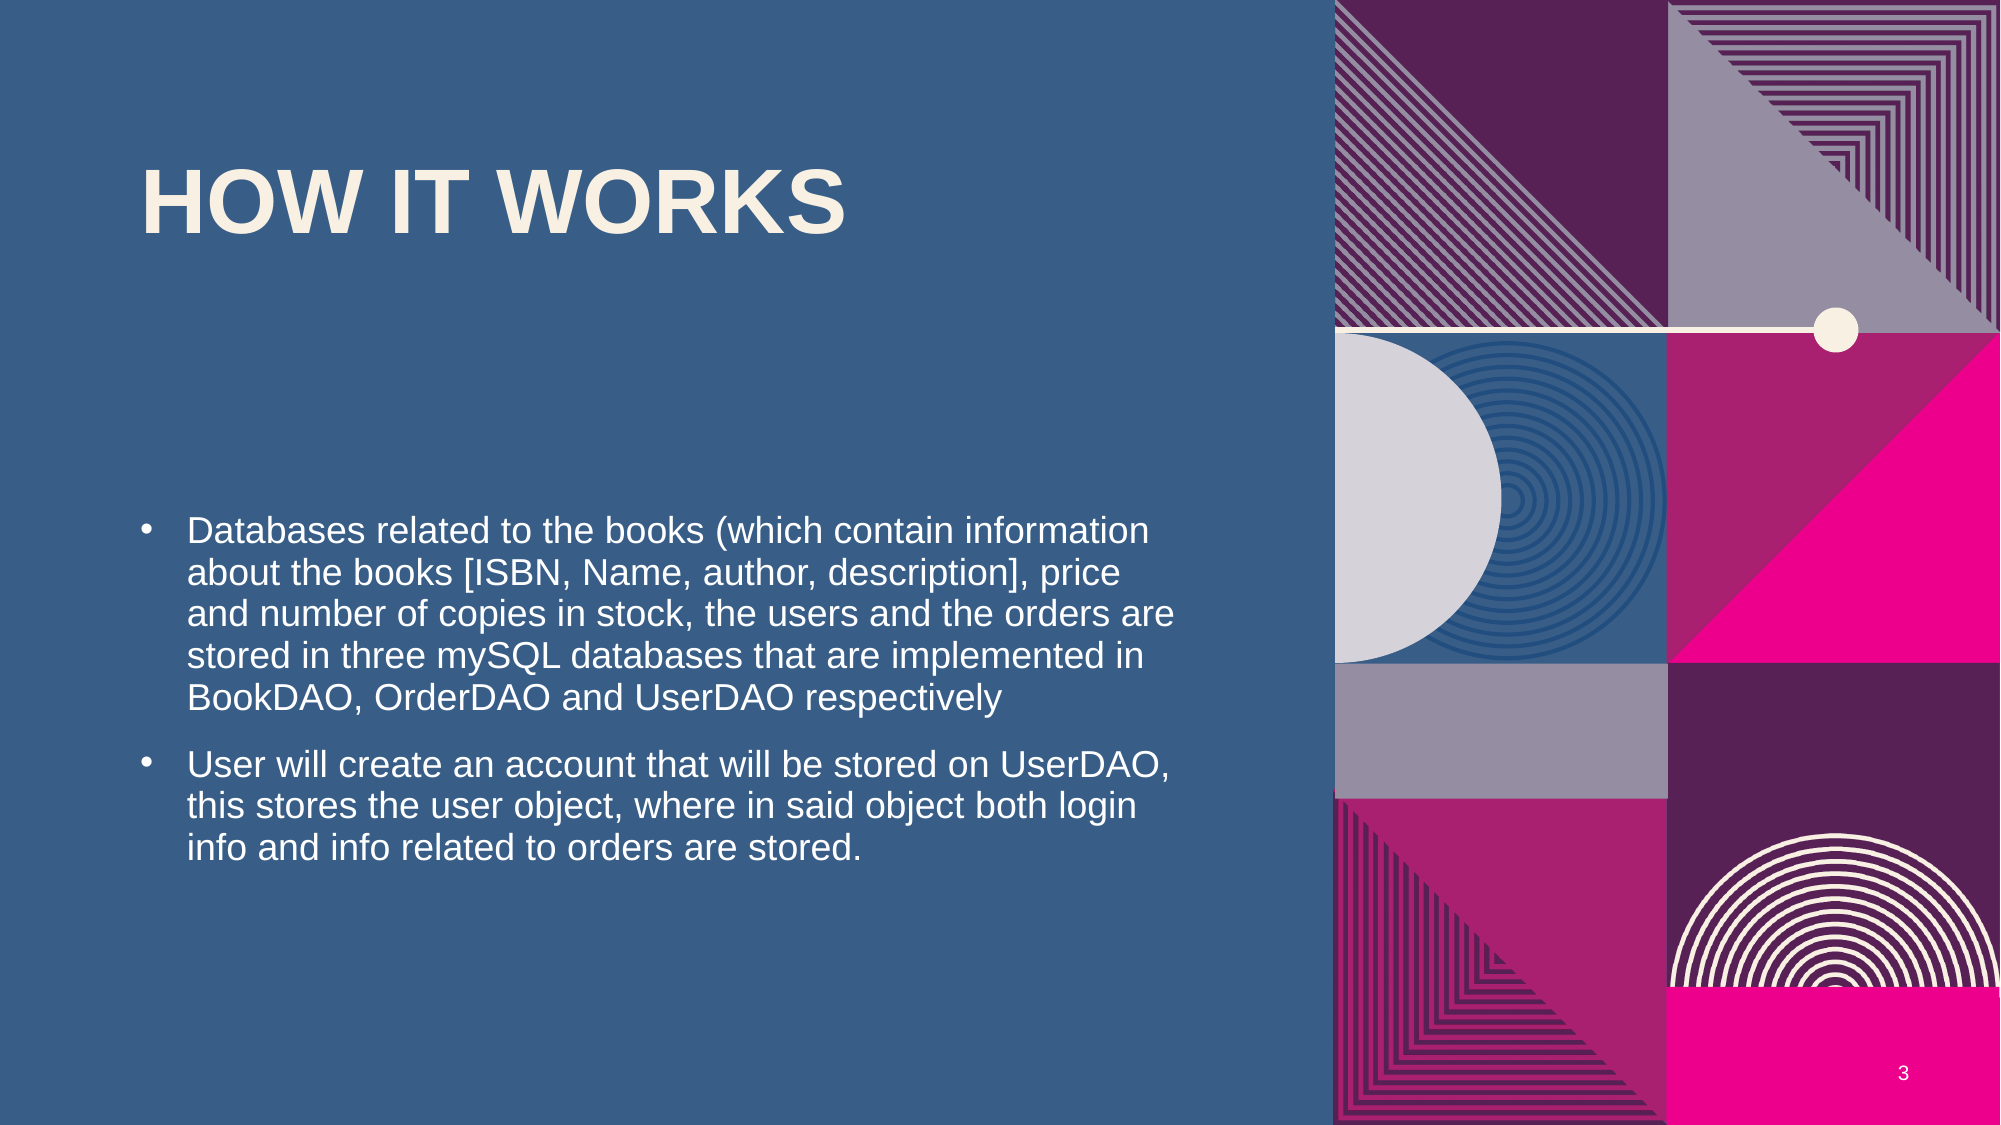

# How IT Works
Databases related to the books (which contain information about the books [ISBN, Name, author, description], price and number of copies in stock, the users and the orders are stored in three mySQL databases that are implemented in BookDAO, OrderDAO and UserDAO respectively
User will create an account that will be stored on UserDAO, this stores the user object, where in said object both login info and info related to orders are stored.

3